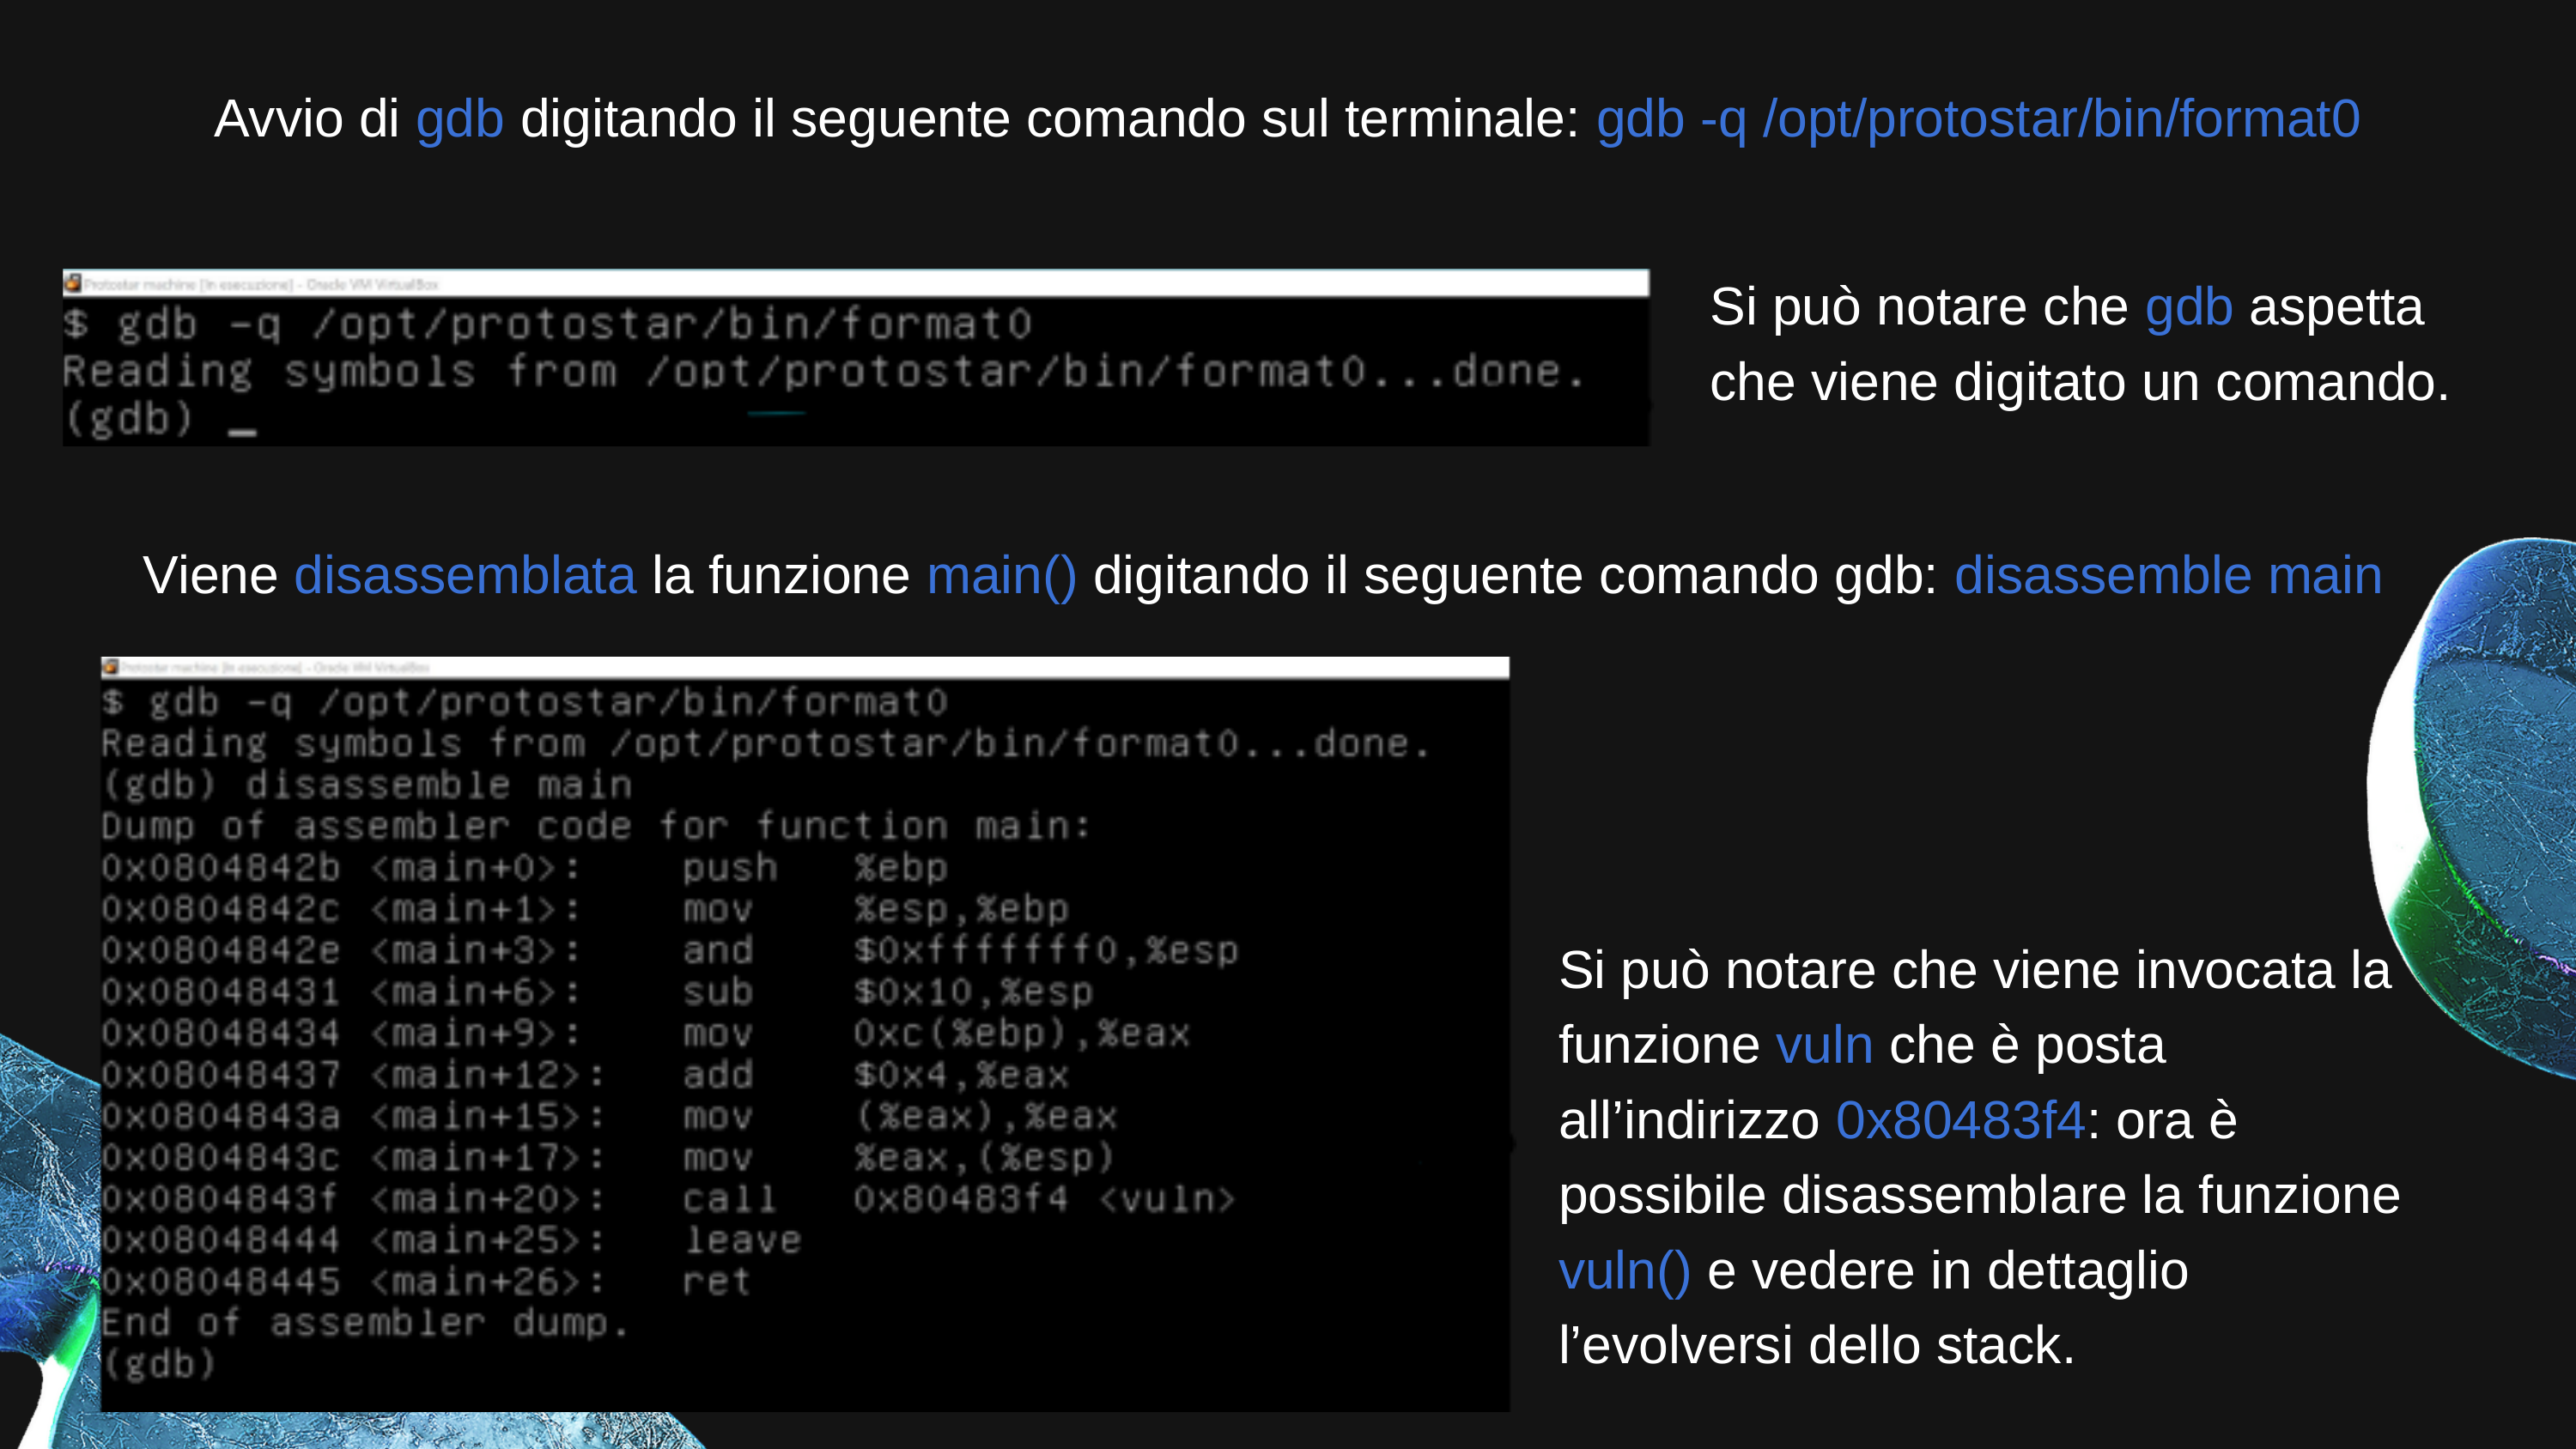

Avvio di gdb digitando il seguente comando sul terminale: gdb -q /opt/protostar/bin/format0
Si può notare che gdb aspetta che viene digitato un comando.

Viene disassemblata la funzione main() digitando il seguente comando gdb: disassemble main

Si può notare che viene invocata la
funzione vuln che è posta
all’indirizzo 0x80483f4: ora è
possibile disassemblare la funzione
vuln() e vedere in dettaglio
l’evolversi dello stack.